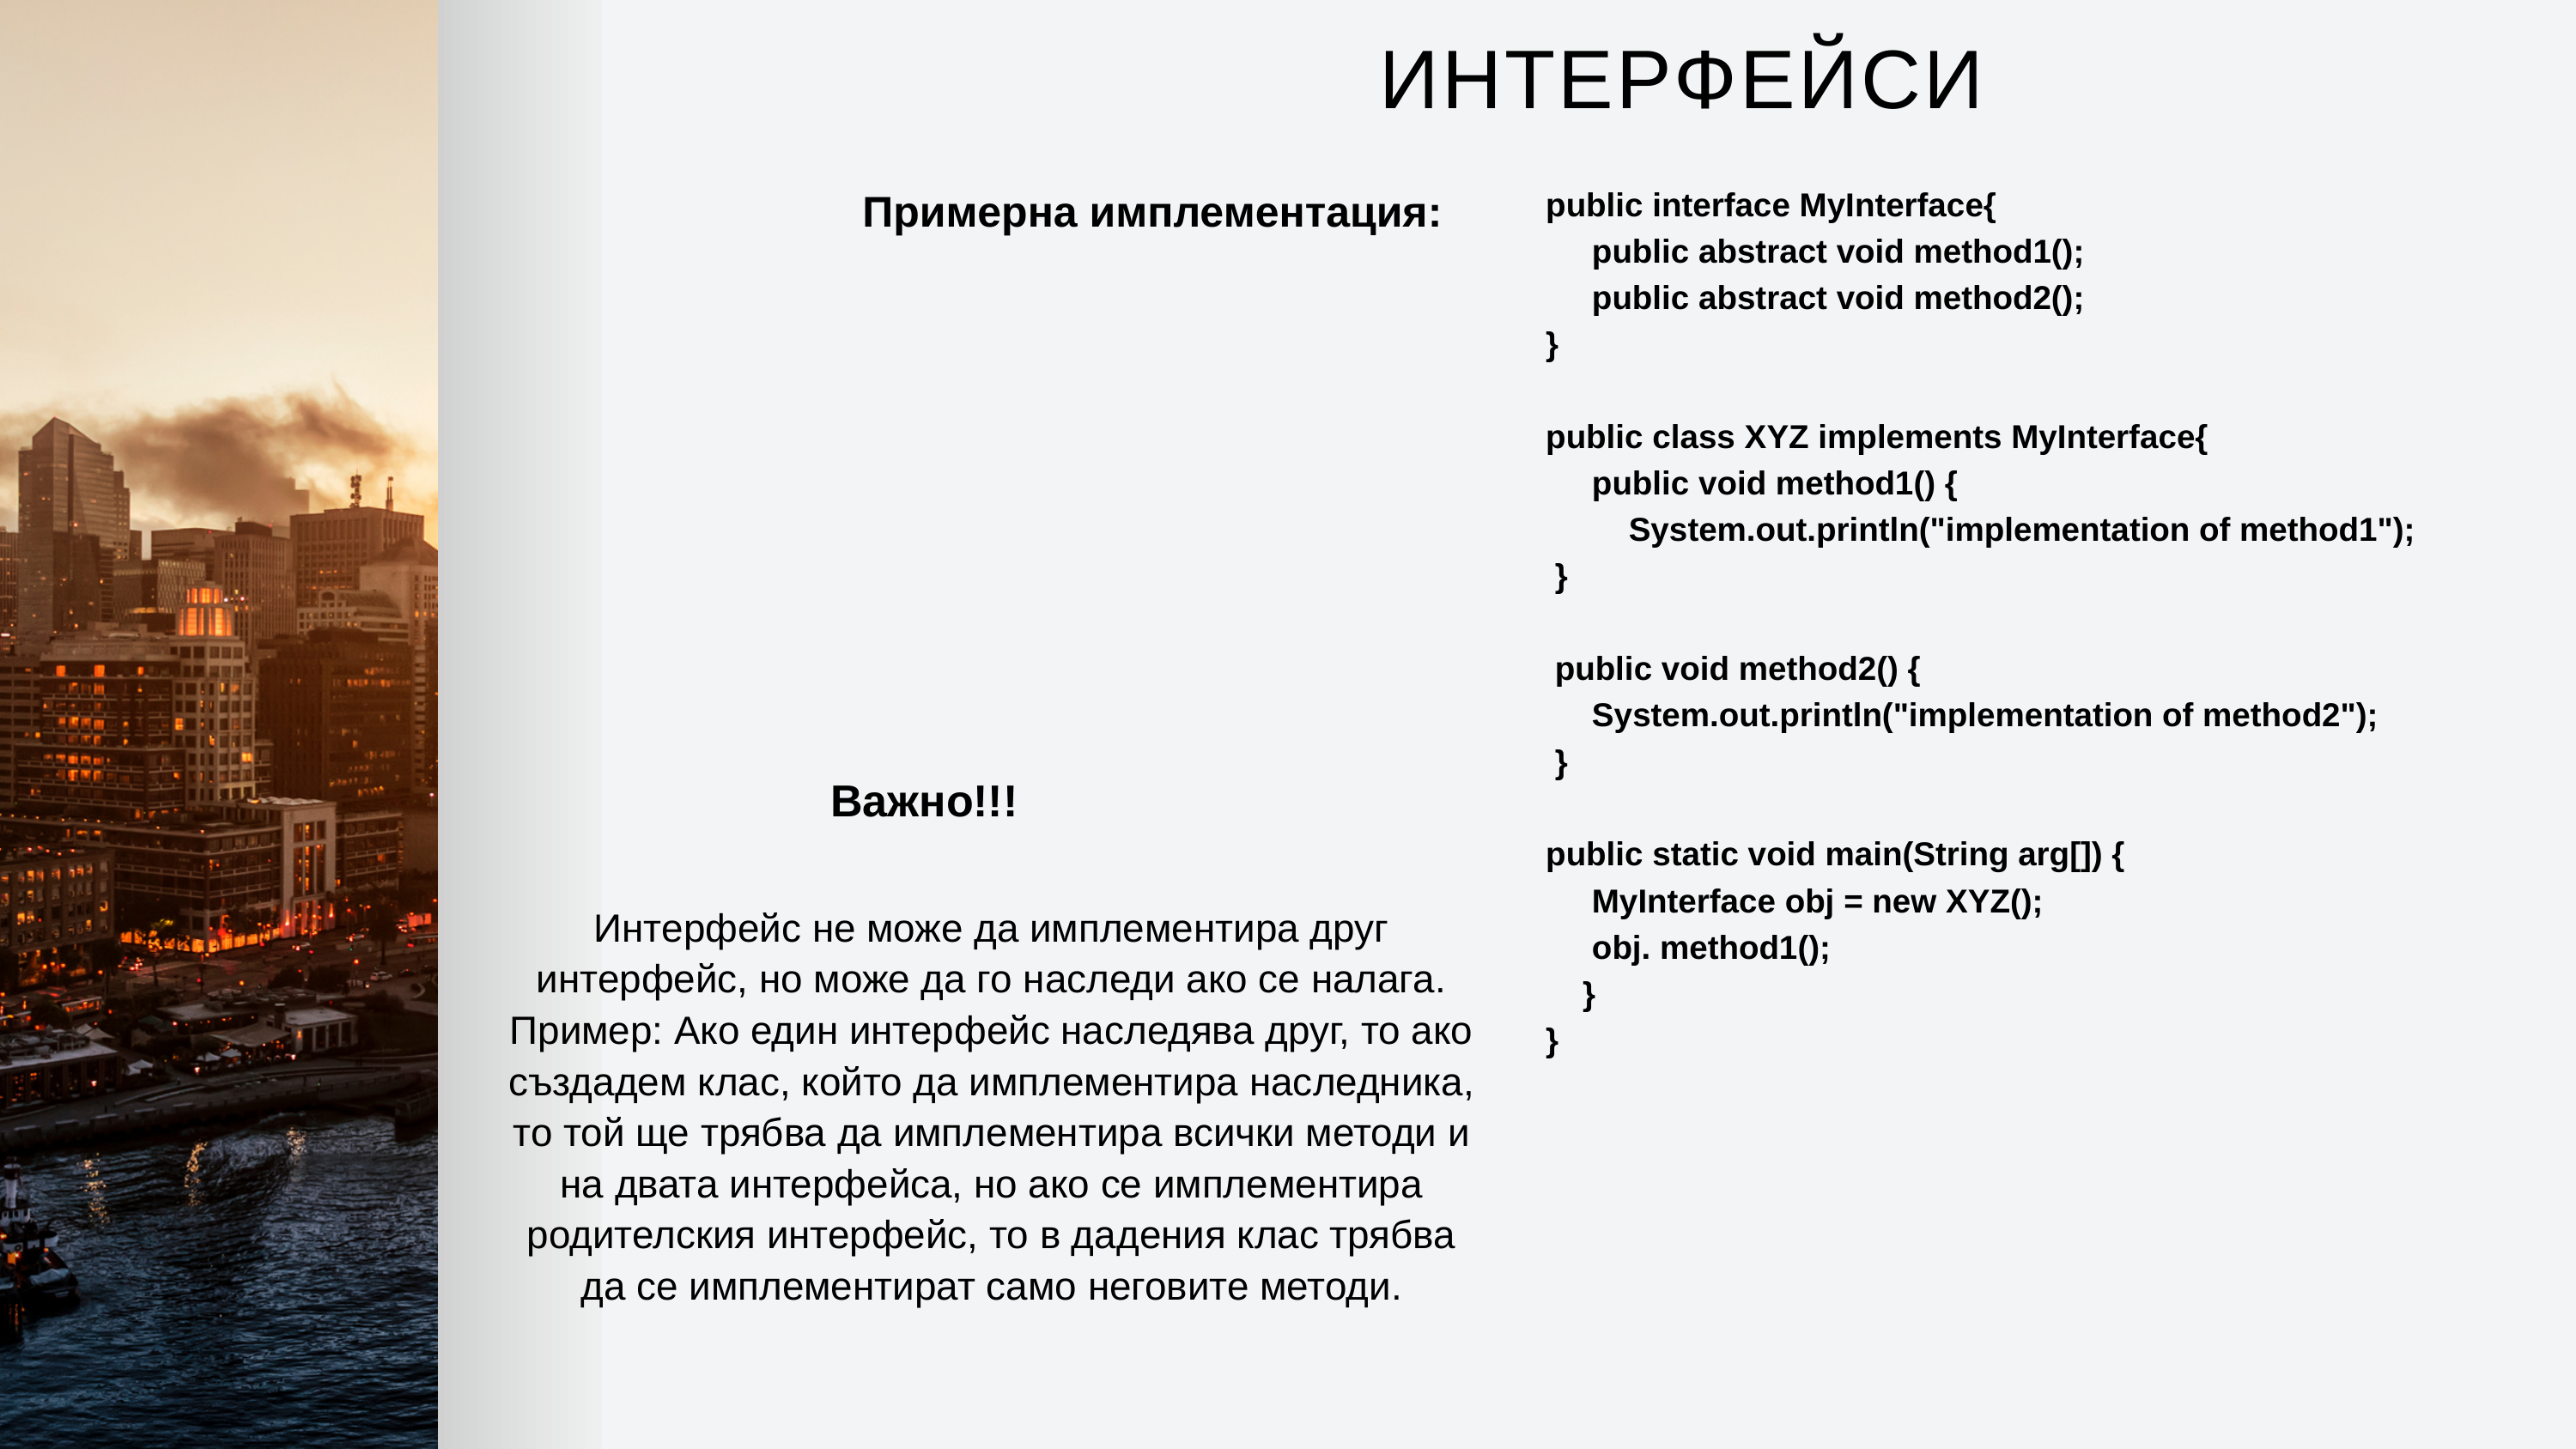

ИНТЕРФЕЙСИ
Примерна имплементация:
public interface MyInterface{
     public abstract void method1();
     public abstract void method2();
}

public class XYZ implements MyInterface{
     public void method1() {
         System.out.println("implementation of method1");
 }

 public void method2() {
     System.out.println("implementation of method2");
 }

public static void main(String arg[]) {
     MyInterface obj = new XYZ();
     obj. method1();
    }
}

Важно!!!
Интерфейс не може да имплементира друг интерфейс, но може да го наследи ако се налага. Пример: Ако един интерфейс наследява друг, то ако създадем клас, който да имплементира наследника, то той ще трябва да имплементира всички методи и на двата интерфейса, но ако се имплементира родителския интерфейс, то в дадения клас трябва да се имплементират само неговите методи.